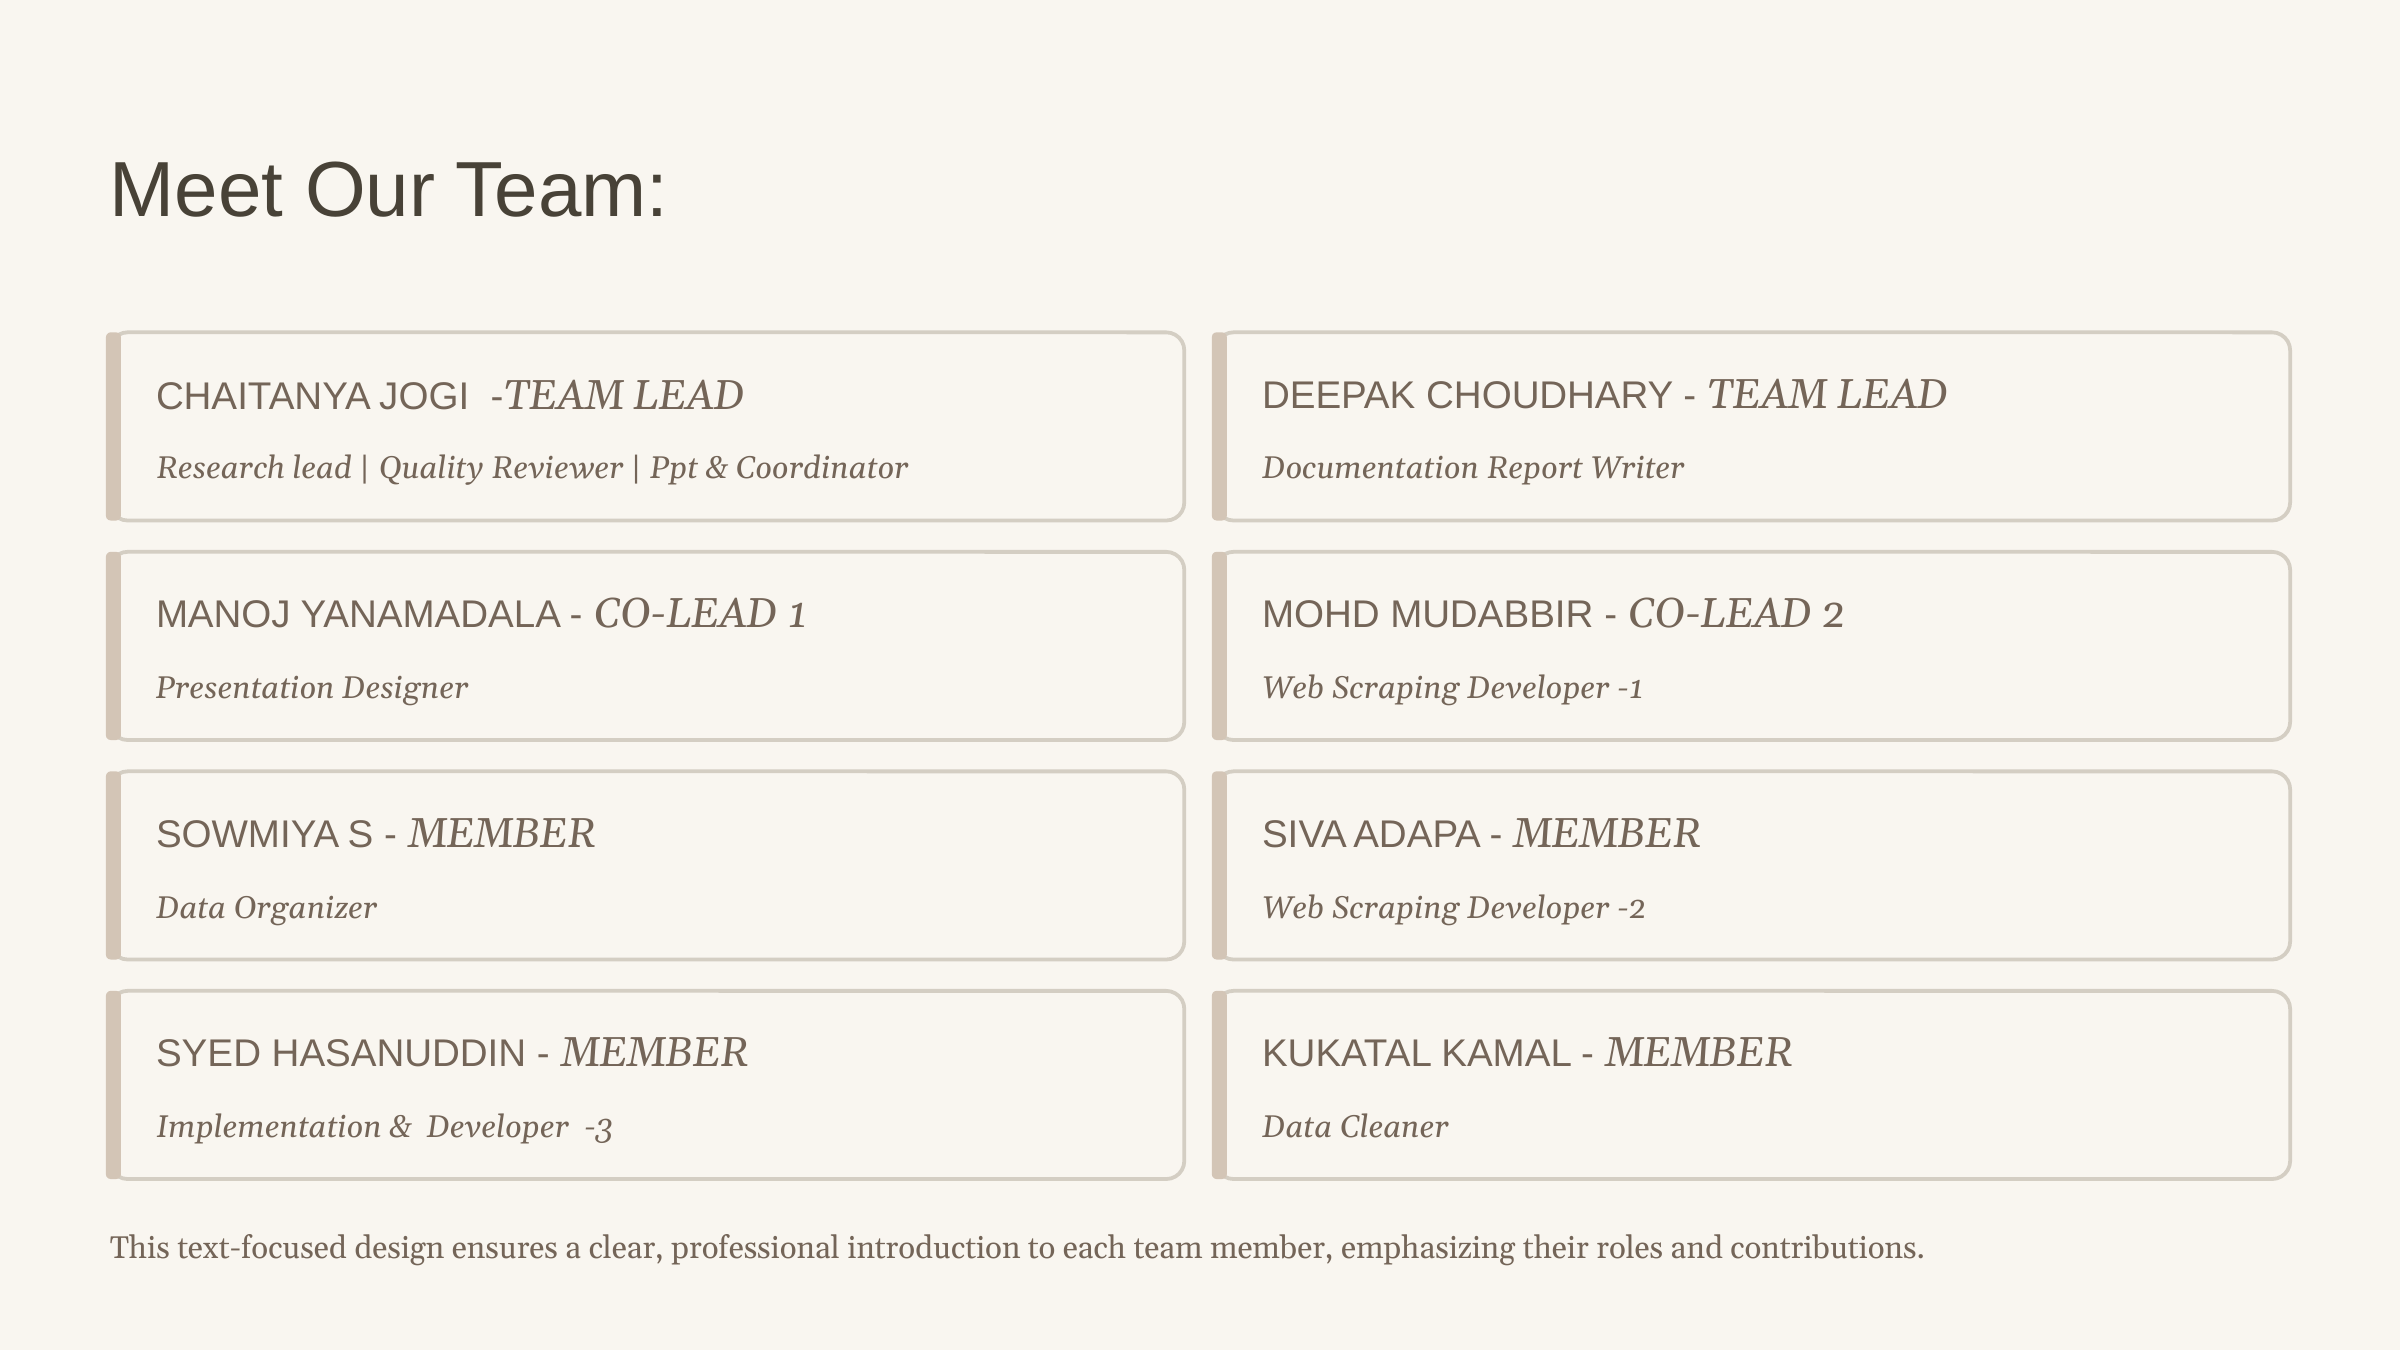

Meet Our Team:

CHAITANYA JOGI  -TEAM LEAD

DEEPAK CHOUDHARY - TEAM LEAD

Research lead | Quality Reviewer | Ppt & Coordinator
Documentation Report Writer

MANOJ YANAMADALA - CO-LEAD 1

MOHD MUDABBIR - CO-LEAD 2

Presentation Designer
Web Scraping Developer -1

SOWMIYA S - MEMBER

SIVA ADAPA - MEMBER

Data Organizer
Web Scraping Developer -2

SYED HASANUDDIN - MEMBER

KUKATAL KAMAL - MEMBER

Implementation &  Developer  -3
Data Cleaner
This text-focused design ensures a clear, professional introduction to each team member, emphasizing their roles and contributions.